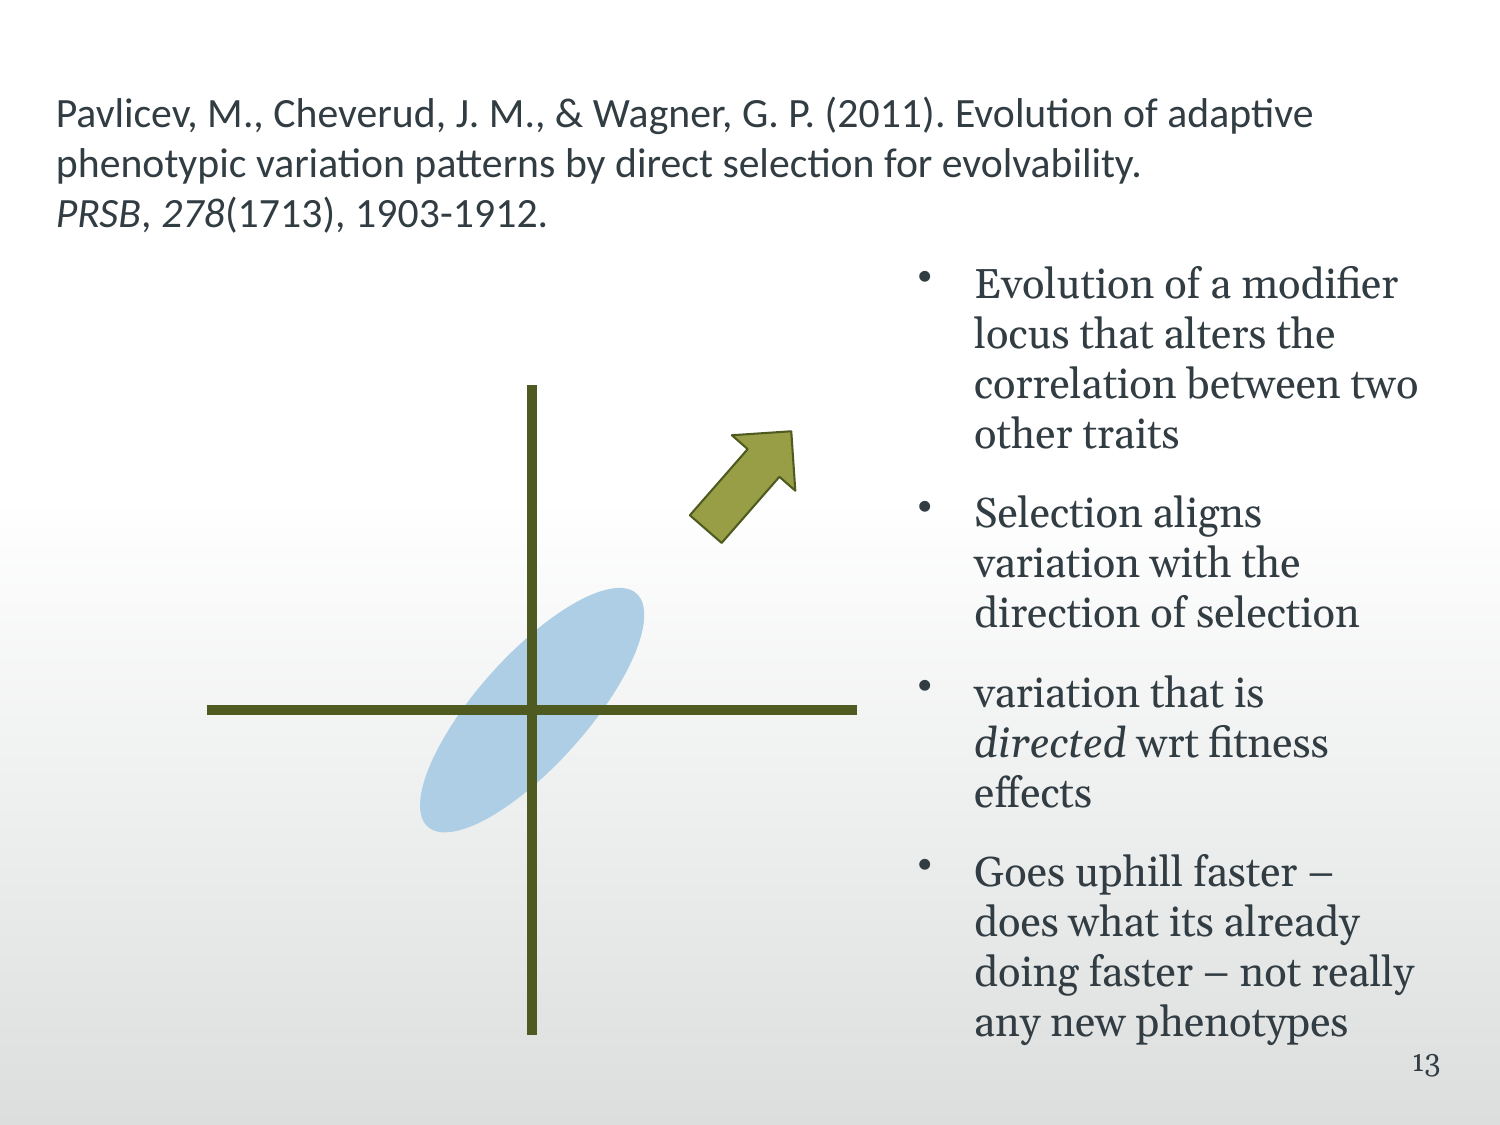

Pavlicev, M., Cheverud, J. M., & Wagner, G. P. (2011). Evolution of adaptive phenotypic variation patterns by direct selection for evolvability. PRSB, 278(1713), 1903-1912.
Evolution of a modifier locus that alters the correlation between two other traits
Selection aligns variation with the direction of selection
variation that is directed wrt fitness effects
Goes uphill faster – does what its already doing faster – not really any new phenotypes

13